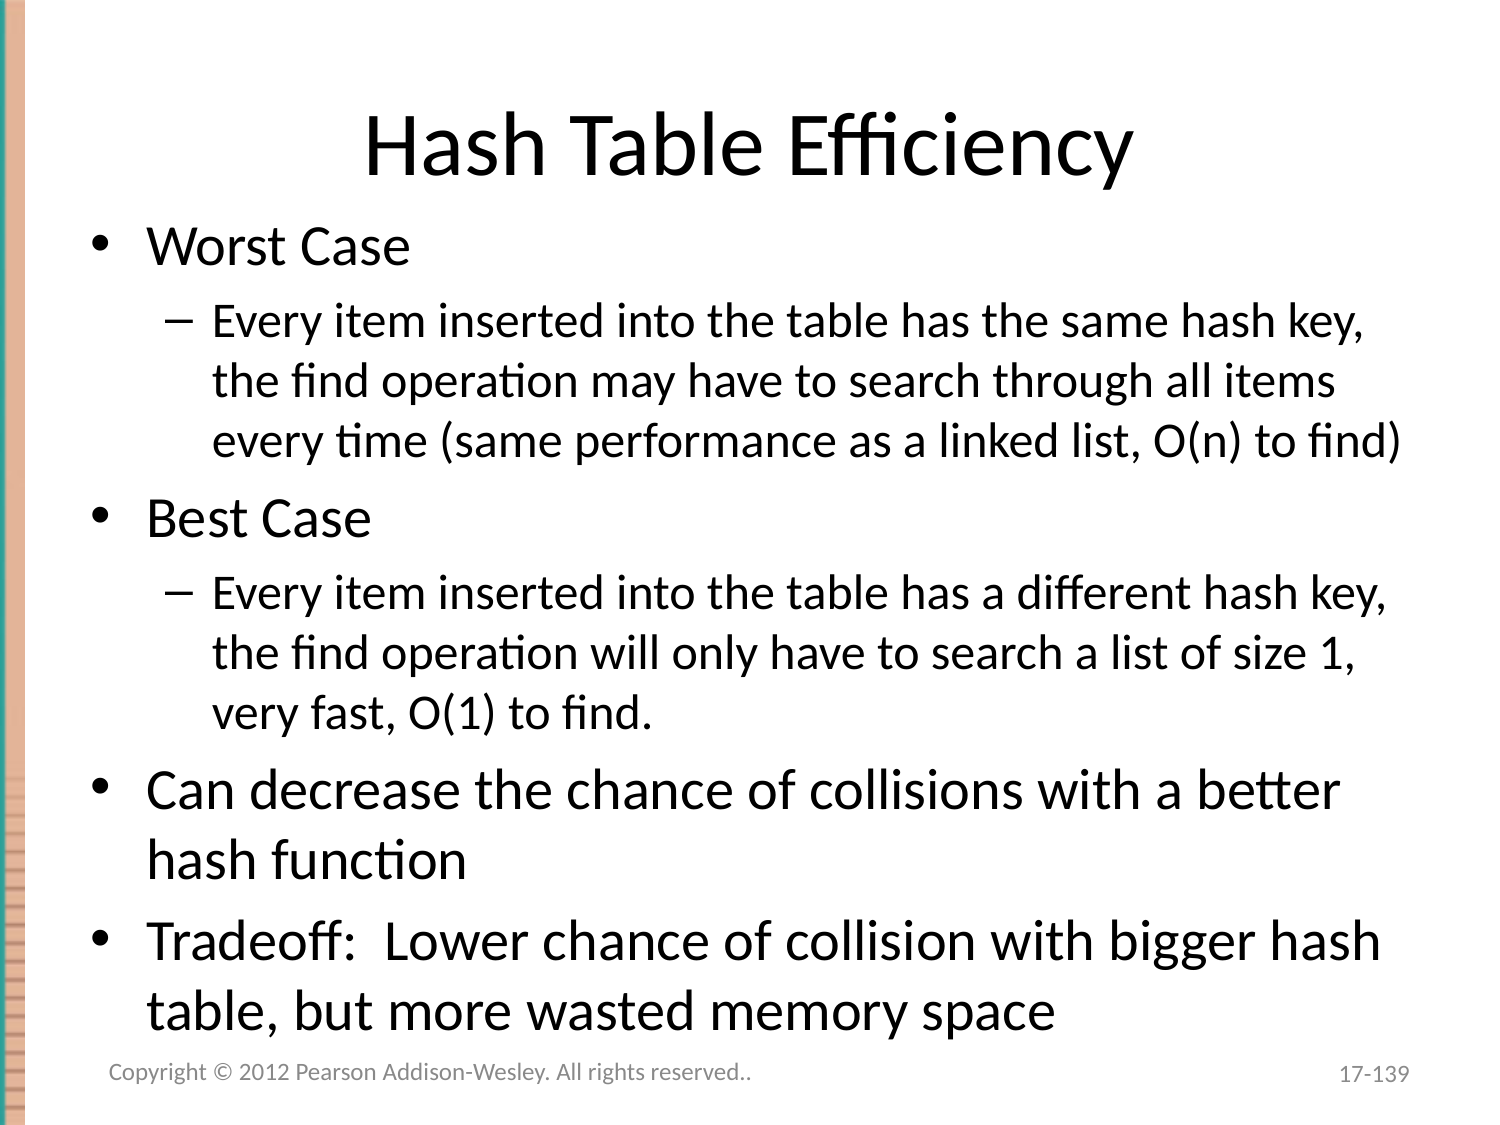

# Hash Table Efficiency
Worst Case
Every item inserted into the table has the same hash key, the find operation may have to search through all items every time (same performance as a linked list, O(n) to find)
Best Case
Every item inserted into the table has a different hash key, the find operation will only have to search a list of size 1, very fast, O(1) to find.
Can decrease the chance of collisions with a better hash function
Tradeoff:  Lower chance of collision with bigger hash table, but more wasted memory space
Copyright © 2012 Pearson Addison-Wesley. All rights reserved..
17-139